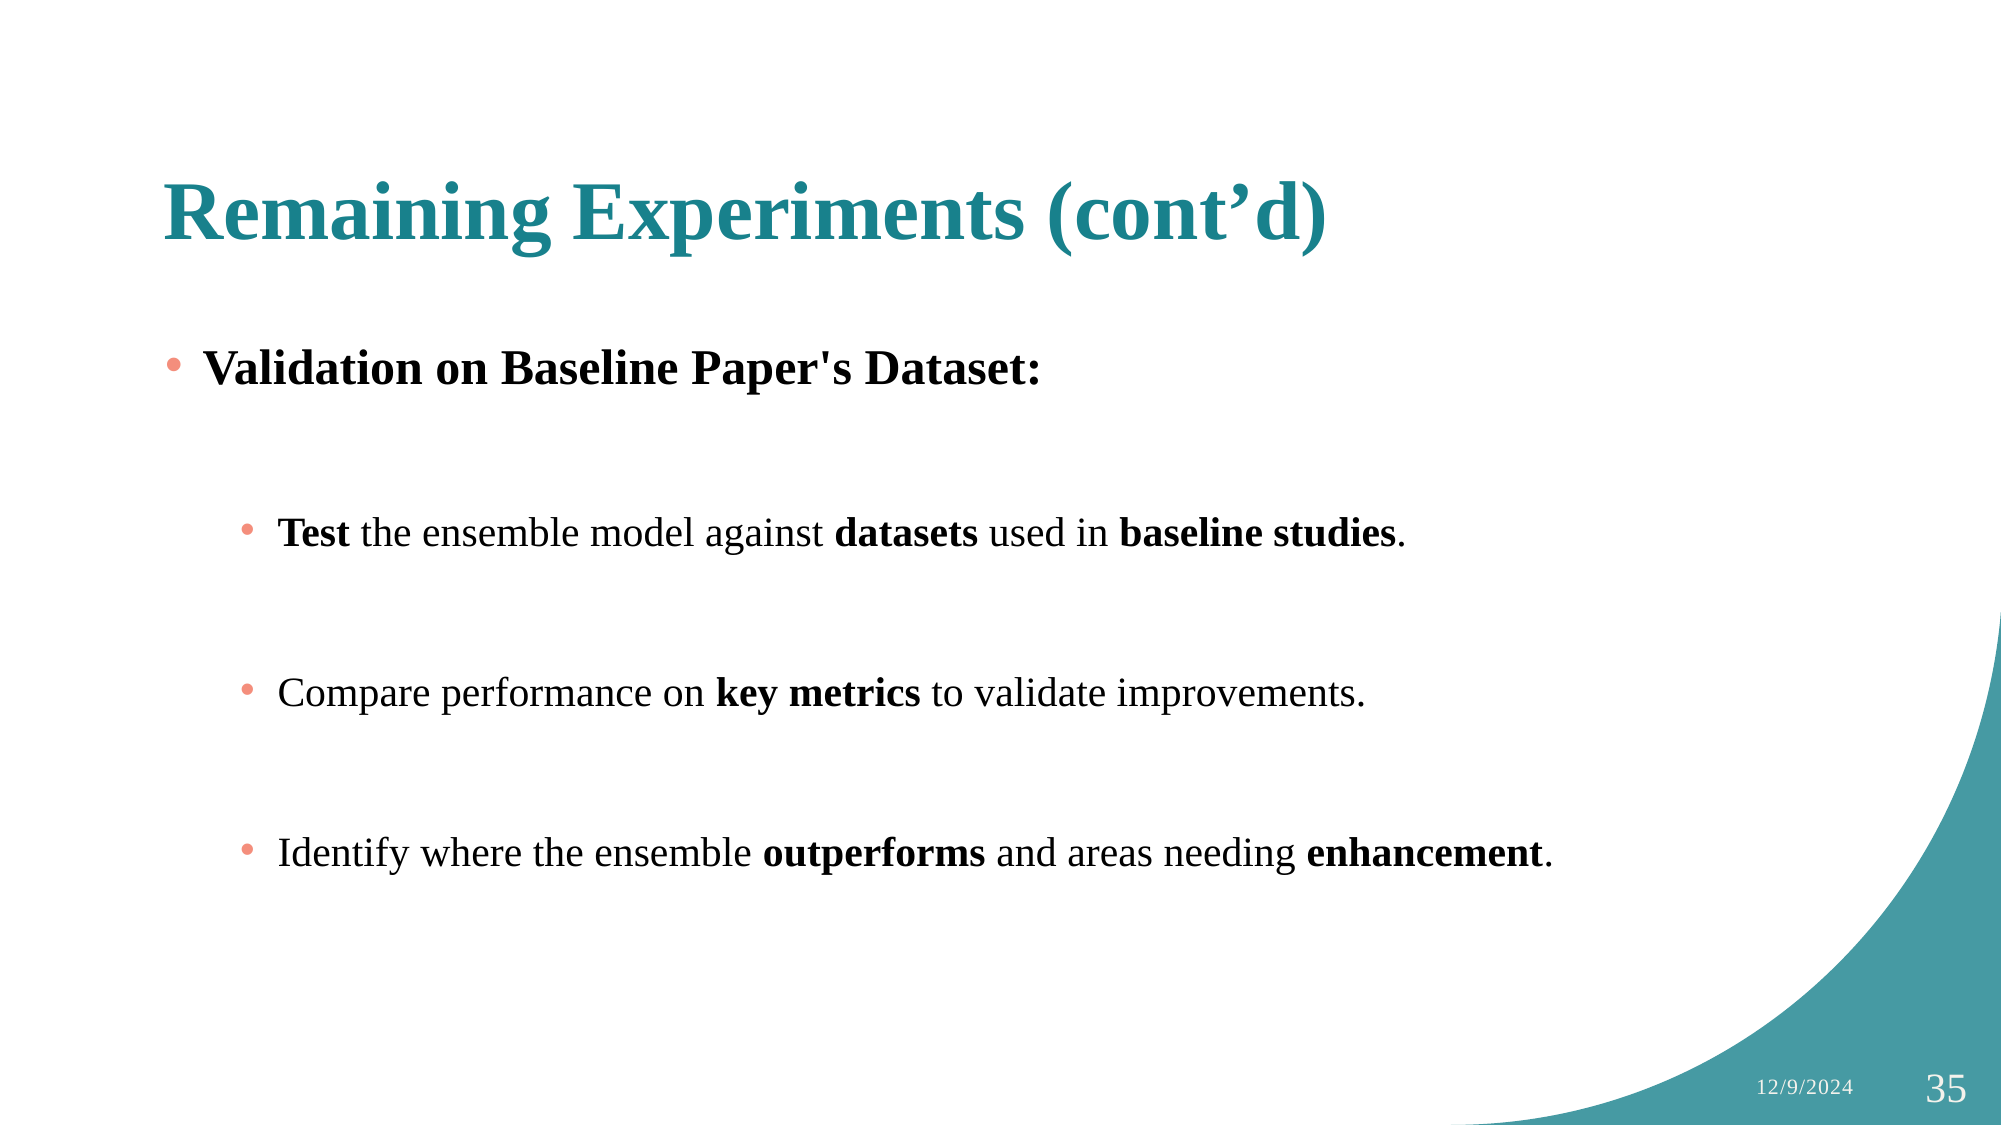

# Remaining Experiments (cont’d)
Validation on Baseline Paper's Dataset:

Test the ensemble model against datasets used in baseline studies.

Compare performance on key metrics to validate improvements.

Identify where the ensemble outperforms and areas needing enhancement.

12/9/2024
35